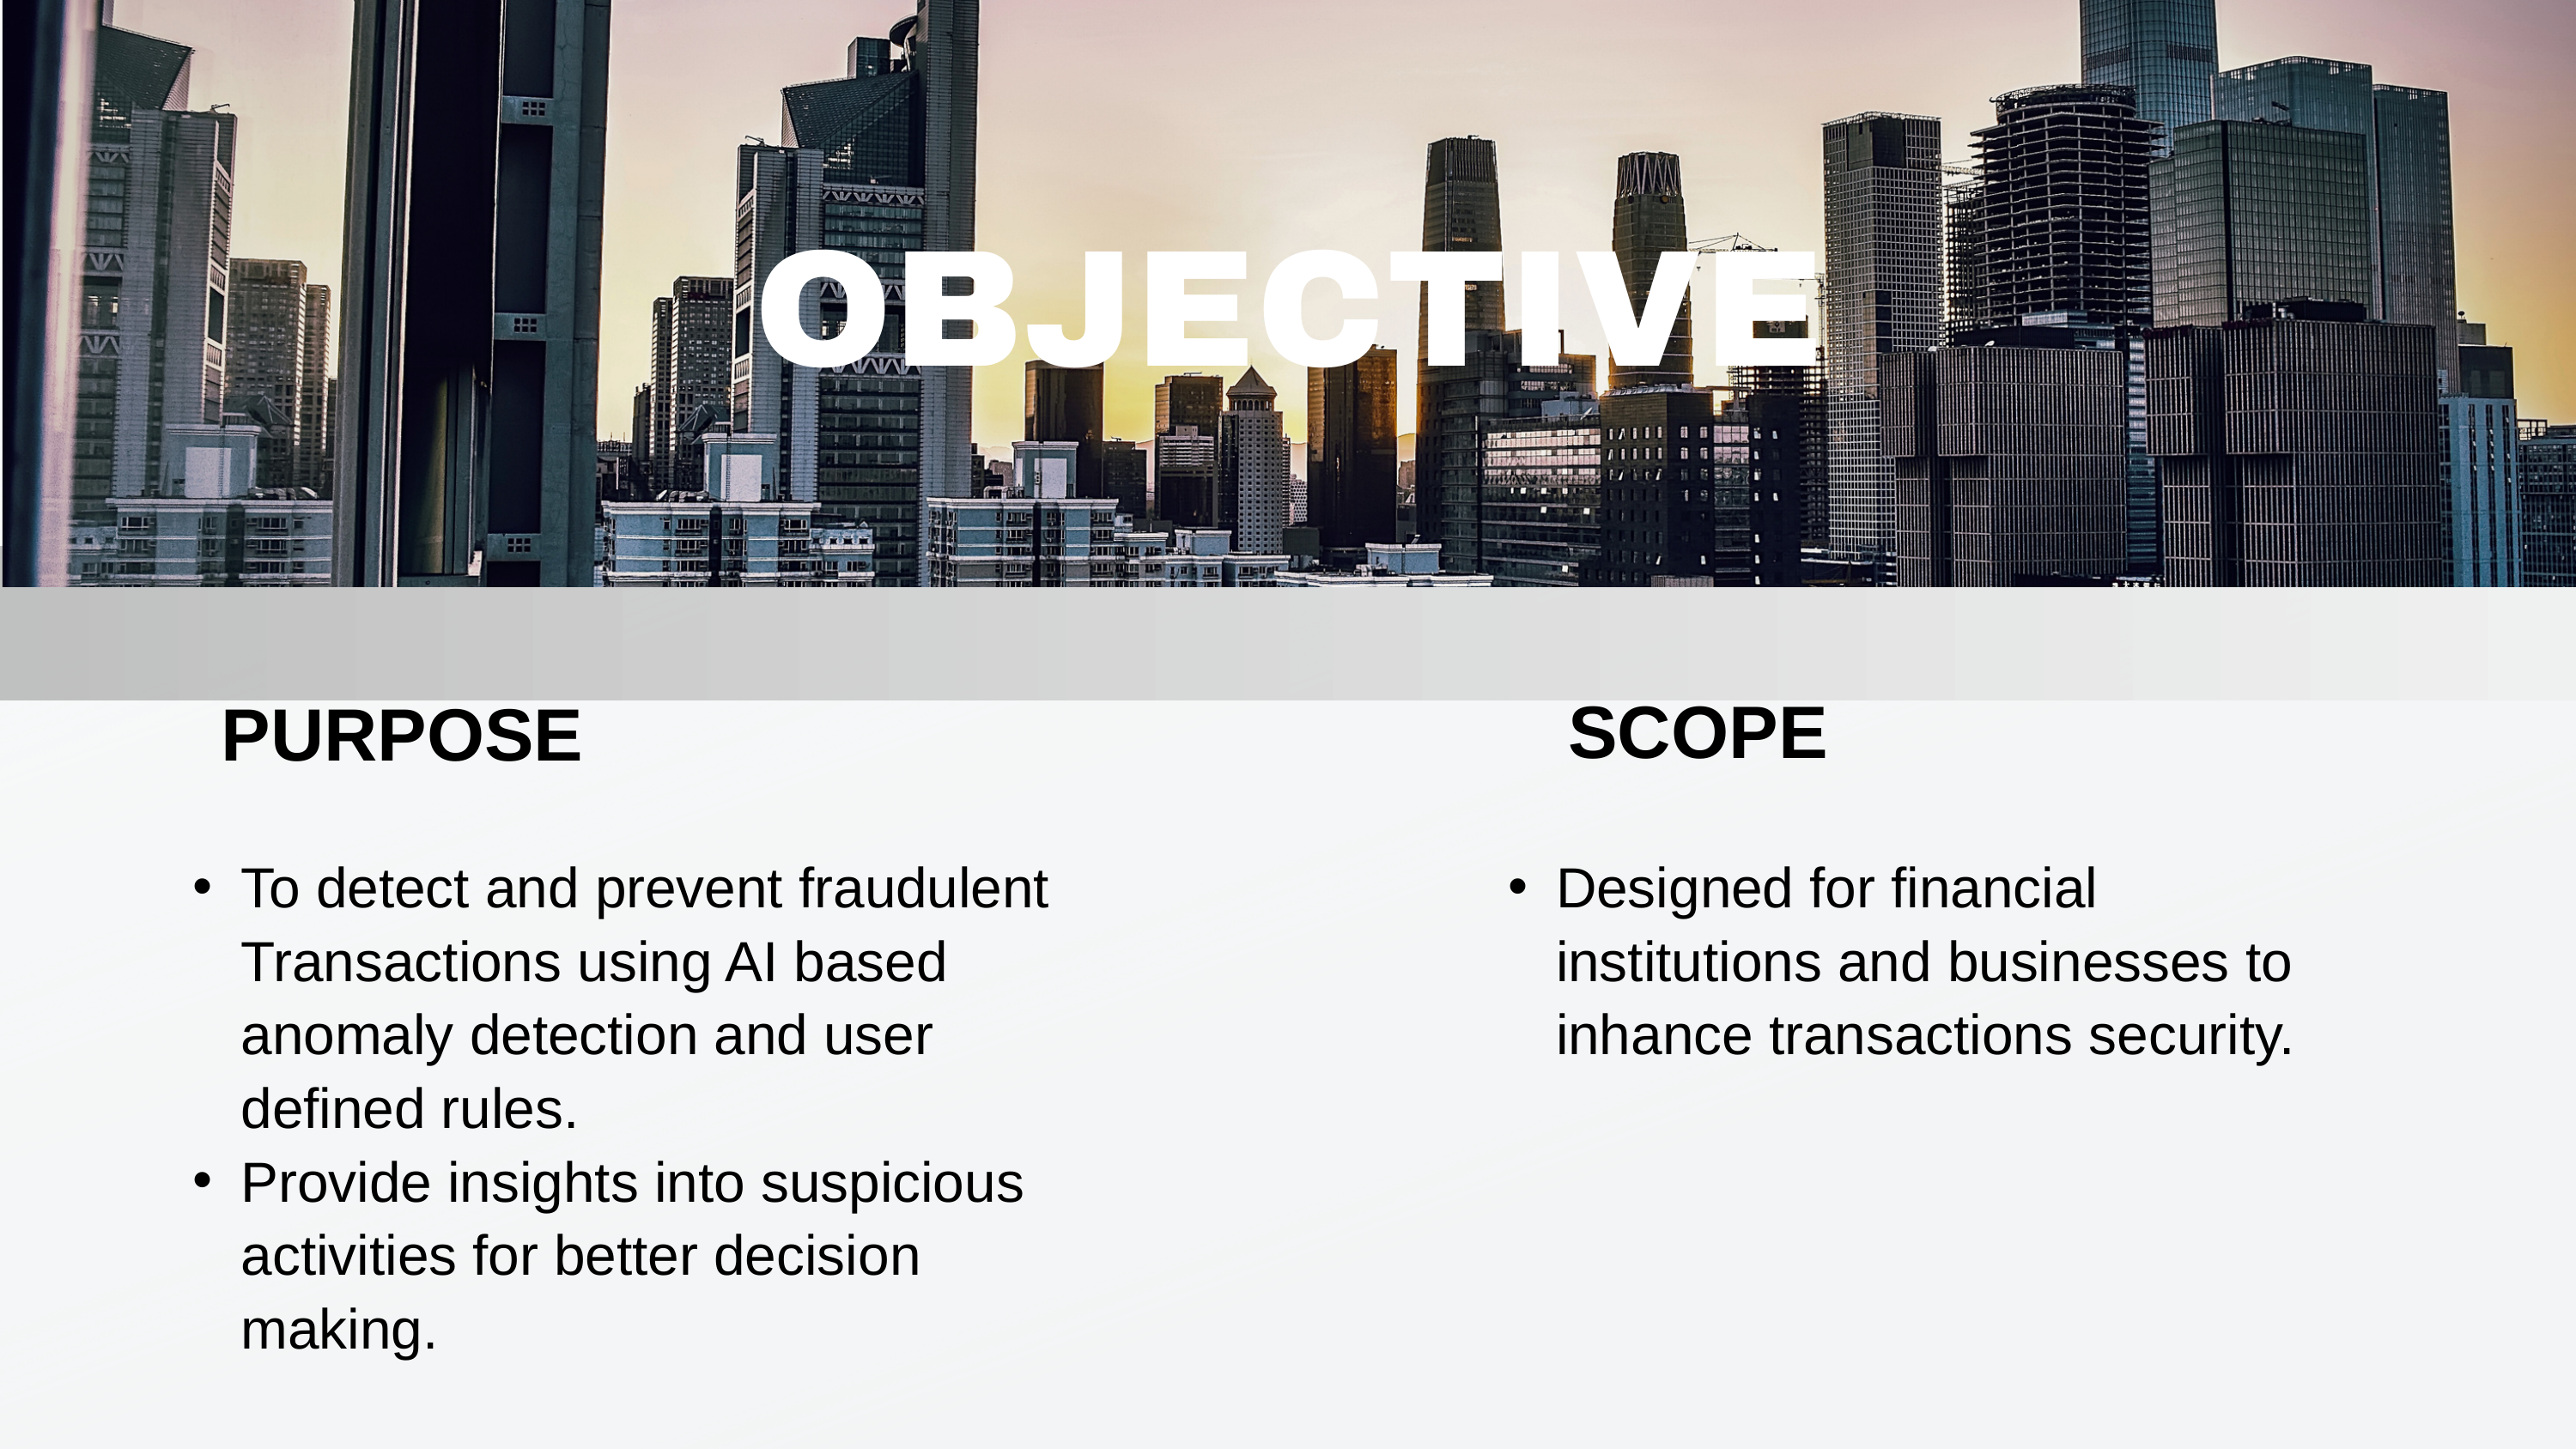

OBJECTIVE

PURPOSE

SCOPE
To detect and prevent fraudulent Transactions using AI based anomaly detection and user defined rules.
Provide insights into suspicious activities for better decision making.
Designed for financial institutions and businesses to inhance transactions security.